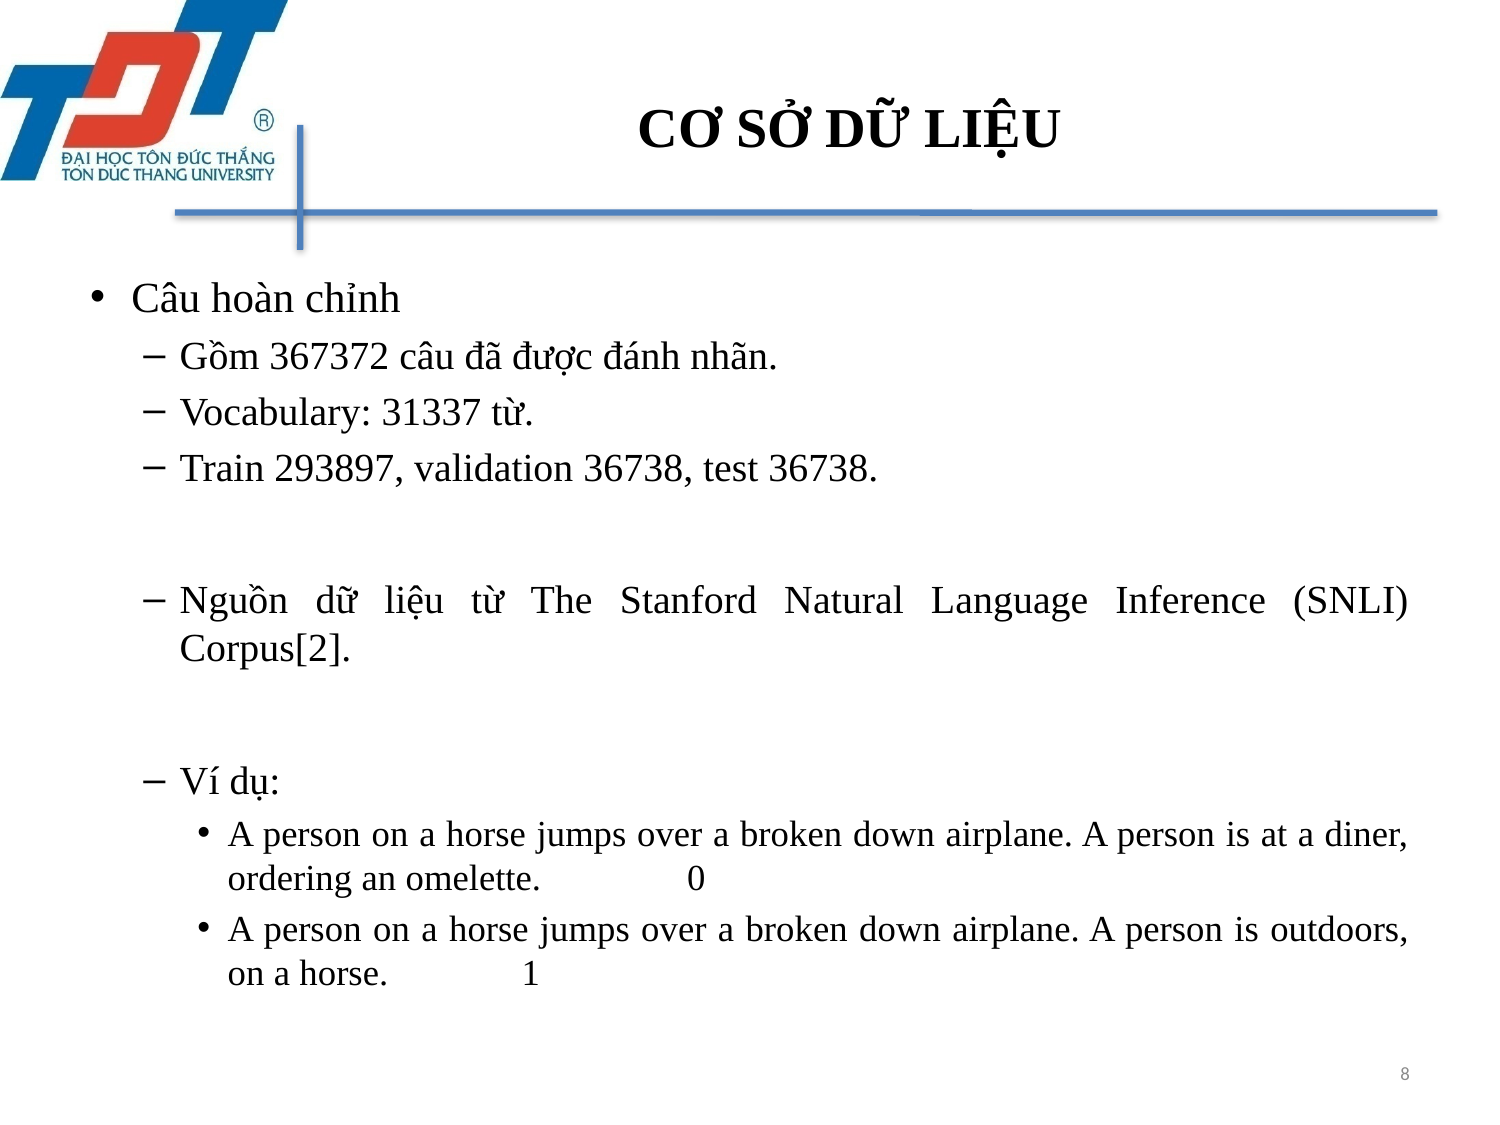

# CƠ SỞ DỮ LIỆU
Câu hoàn chỉnh
Gồm 367372 câu đã được đánh nhãn.
Vocabulary: 31337 từ.
Train 293897, validation 36738, test 36738.

Nguồn dữ liệu từ The Stanford Natural Language Inference (SNLI) Corpus[2].

Ví dụ:
A person on a horse jumps over a broken down airplane. A person is at a diner, ordering an omelette.	  0
A person on a horse jumps over a broken down airplane. A person is outdoors, on a horse.	1
8